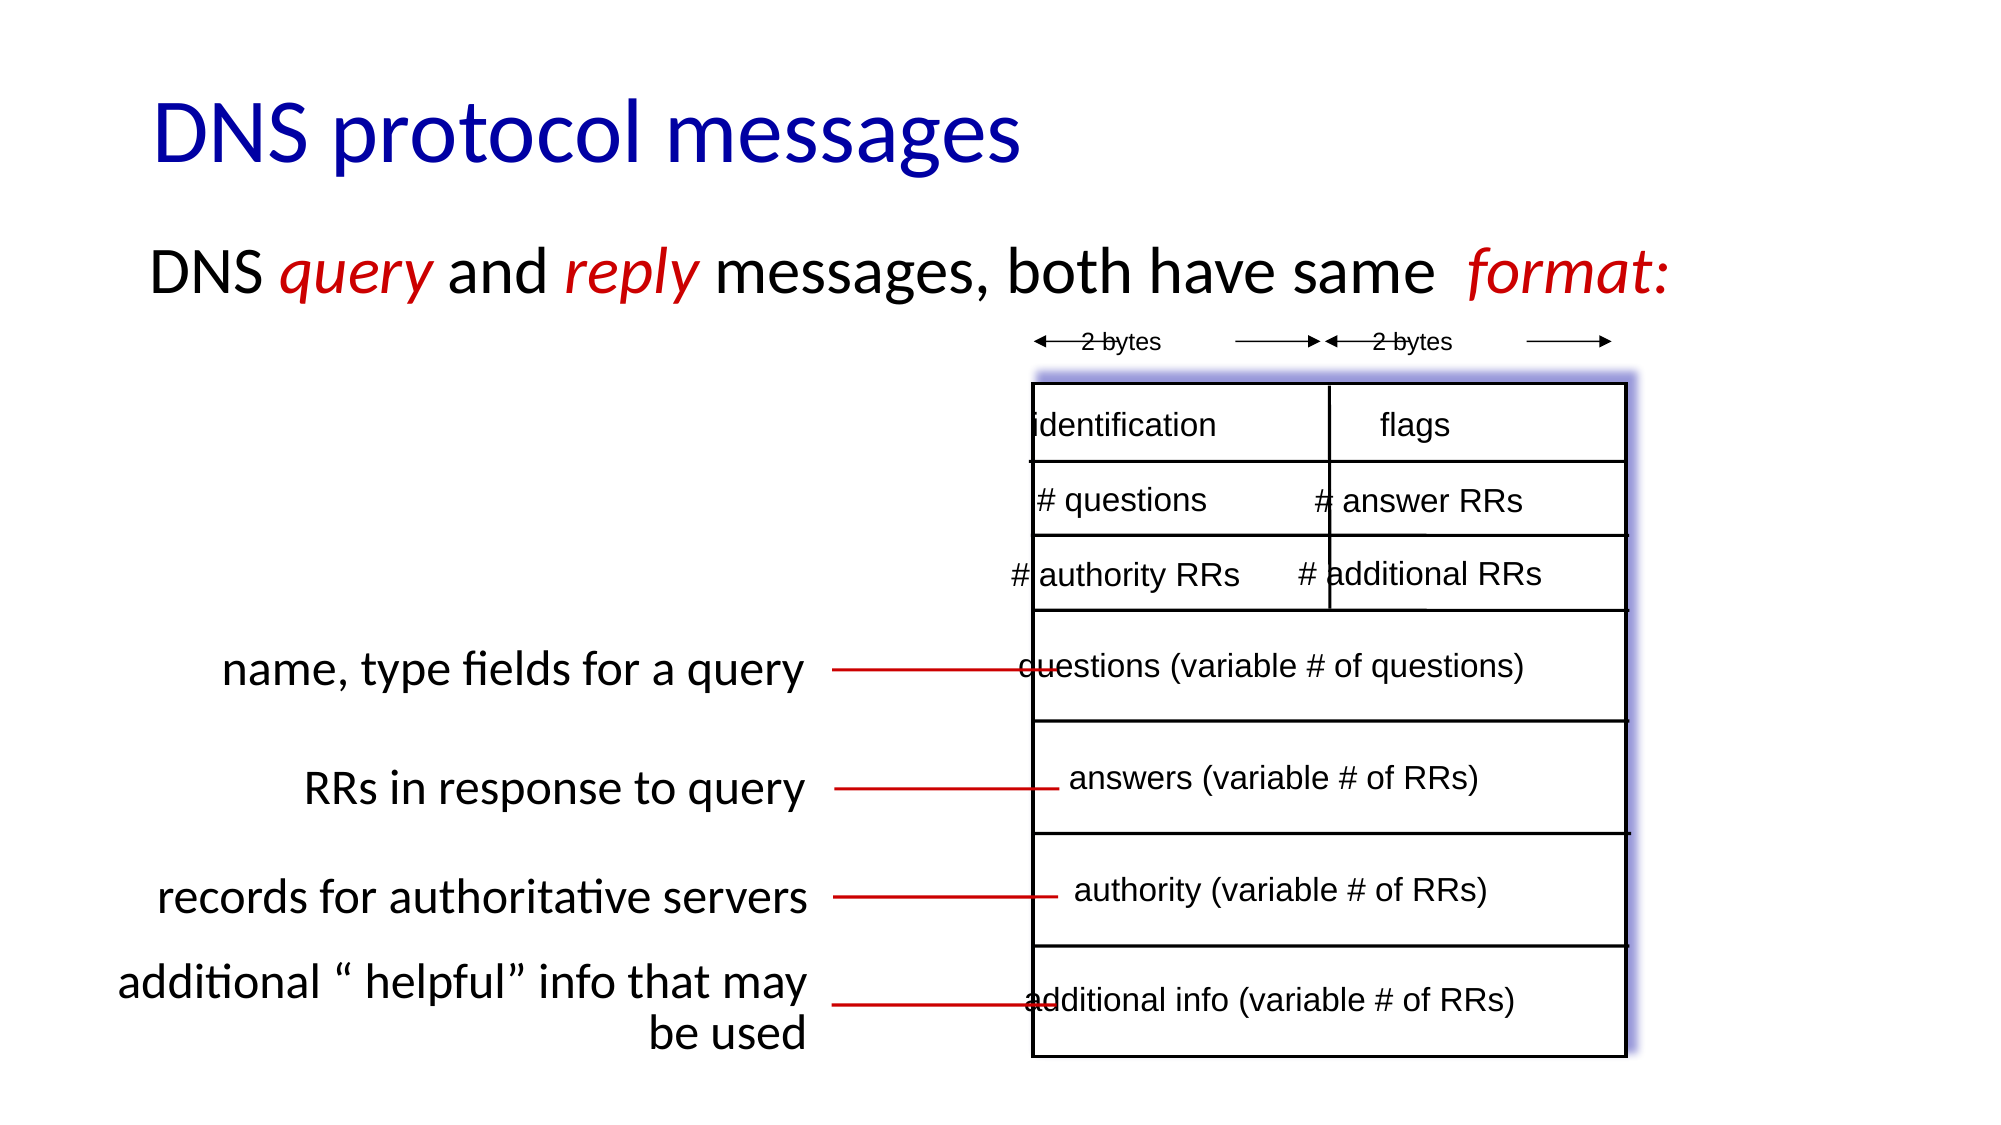

# DNS protocol messages
DNS query and reply messages, both have same  format:
2 bytes

2 bytes

identification
flags

# questions
# answer RRs

# additional RRs
# authority RRs

questions (variable # of questions)

answers (variable # of RRs)

authority (variable # of RRs)

additional info (variable # of RRs)
name, type fields for a query

RRs in response to query

records for authoritative servers

additional “ helpful” info that may be used